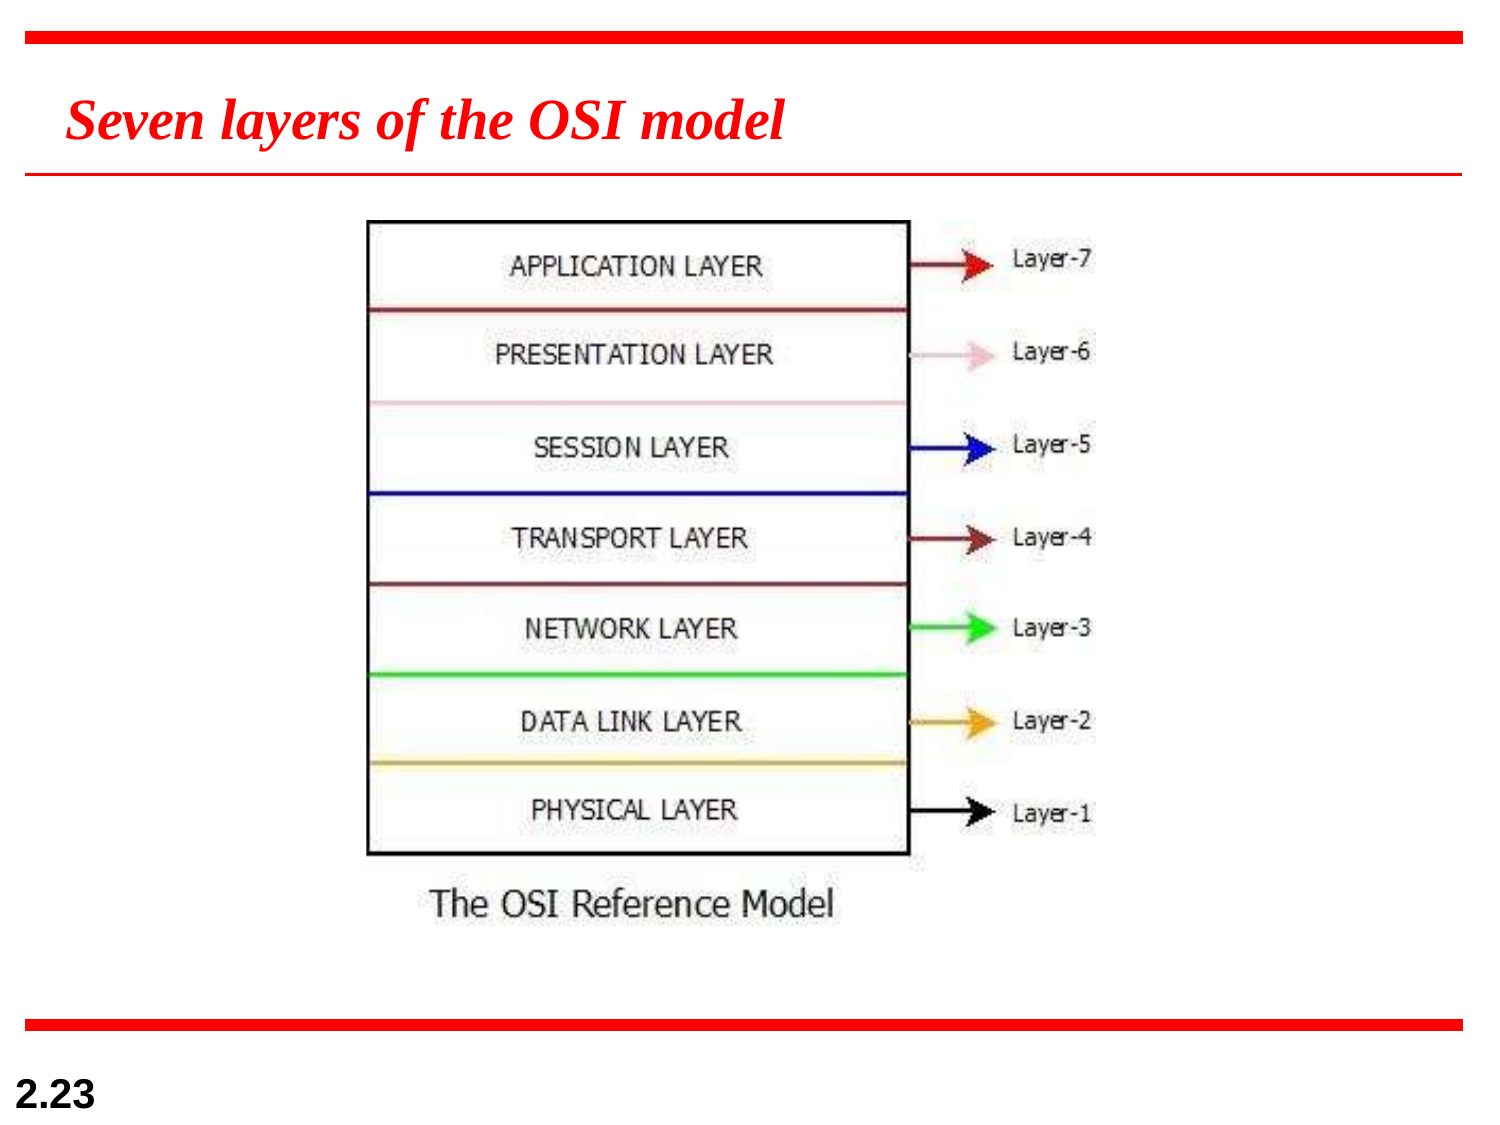

# Seven layers of the OSI model

2.23